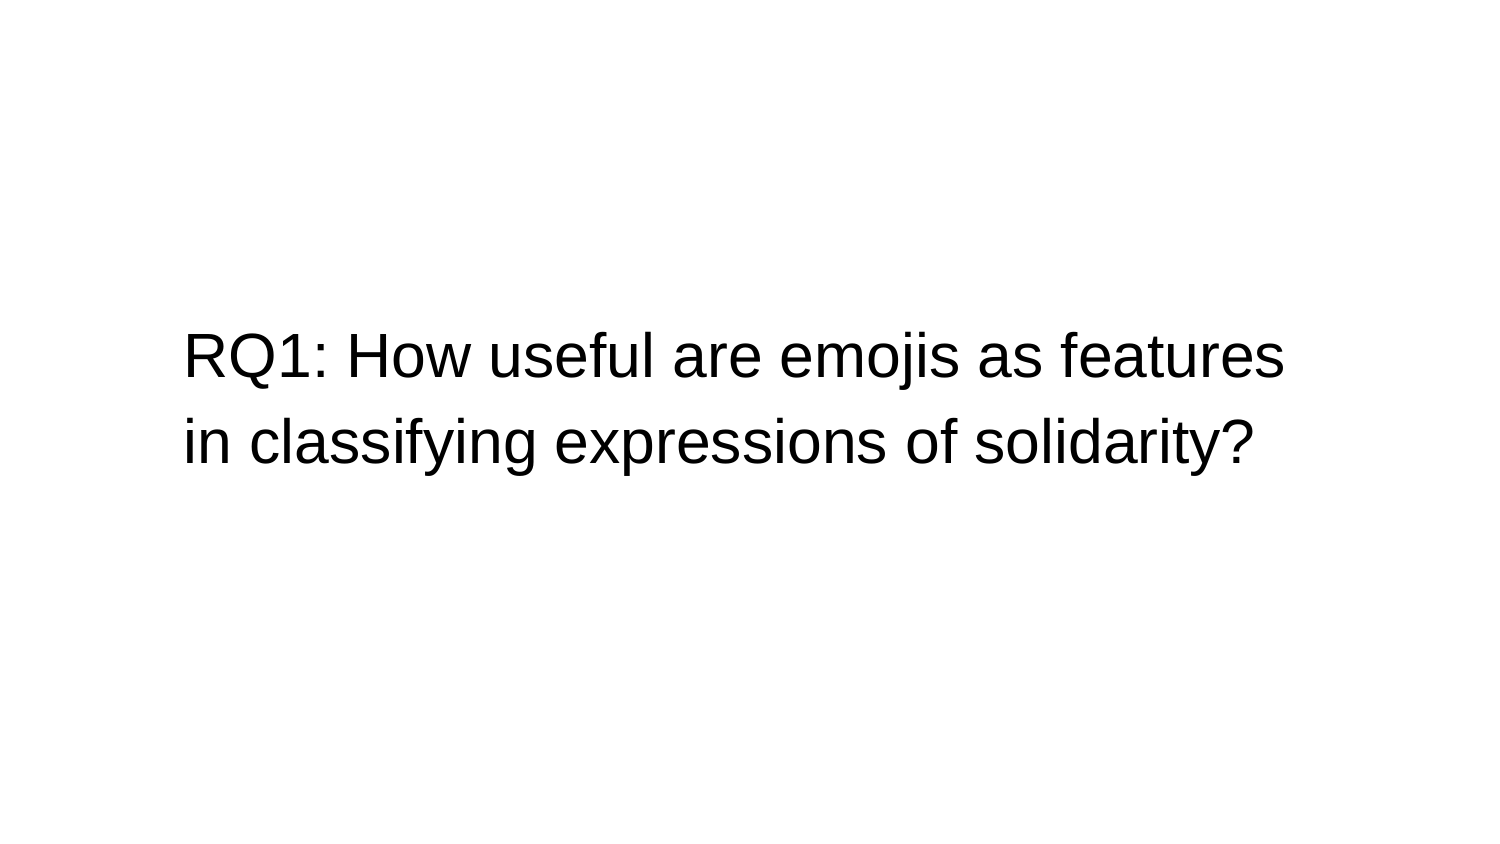

# RQ1: How useful are emojis as features in classifying expressions of solidarity?